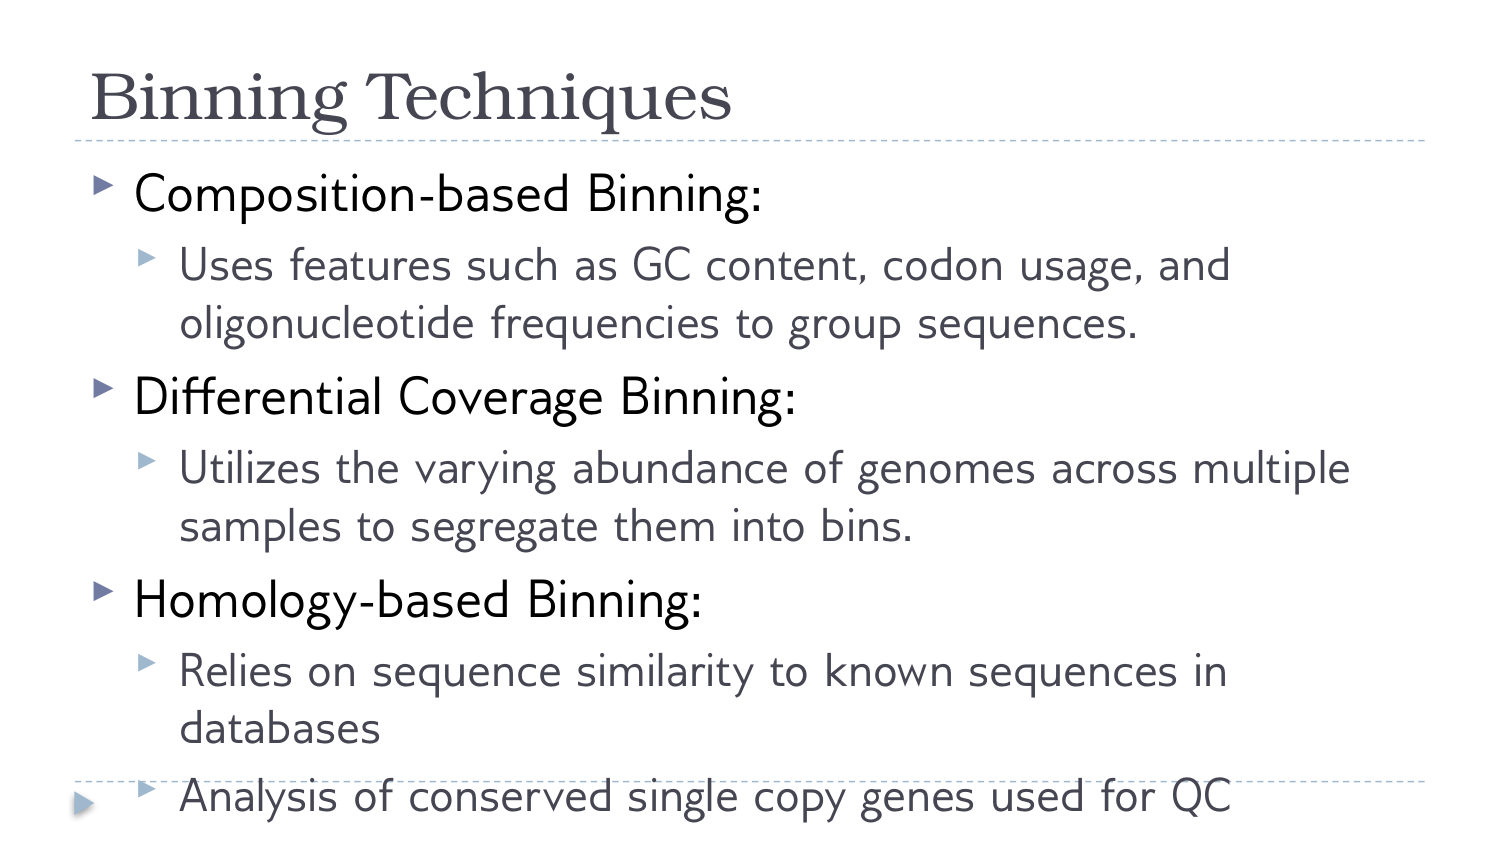

# Binning Techniques
Composition-based Binning:
Uses features such as GC content, codon usage, and oligonucleotide frequencies to group sequences.
Differential Coverage Binning:
Utilizes the varying abundance of genomes across multiple samples to segregate them into bins.
Homology-based Binning:
Relies on sequence similarity to known sequences in databases
Analysis of conserved single copy genes used for QC